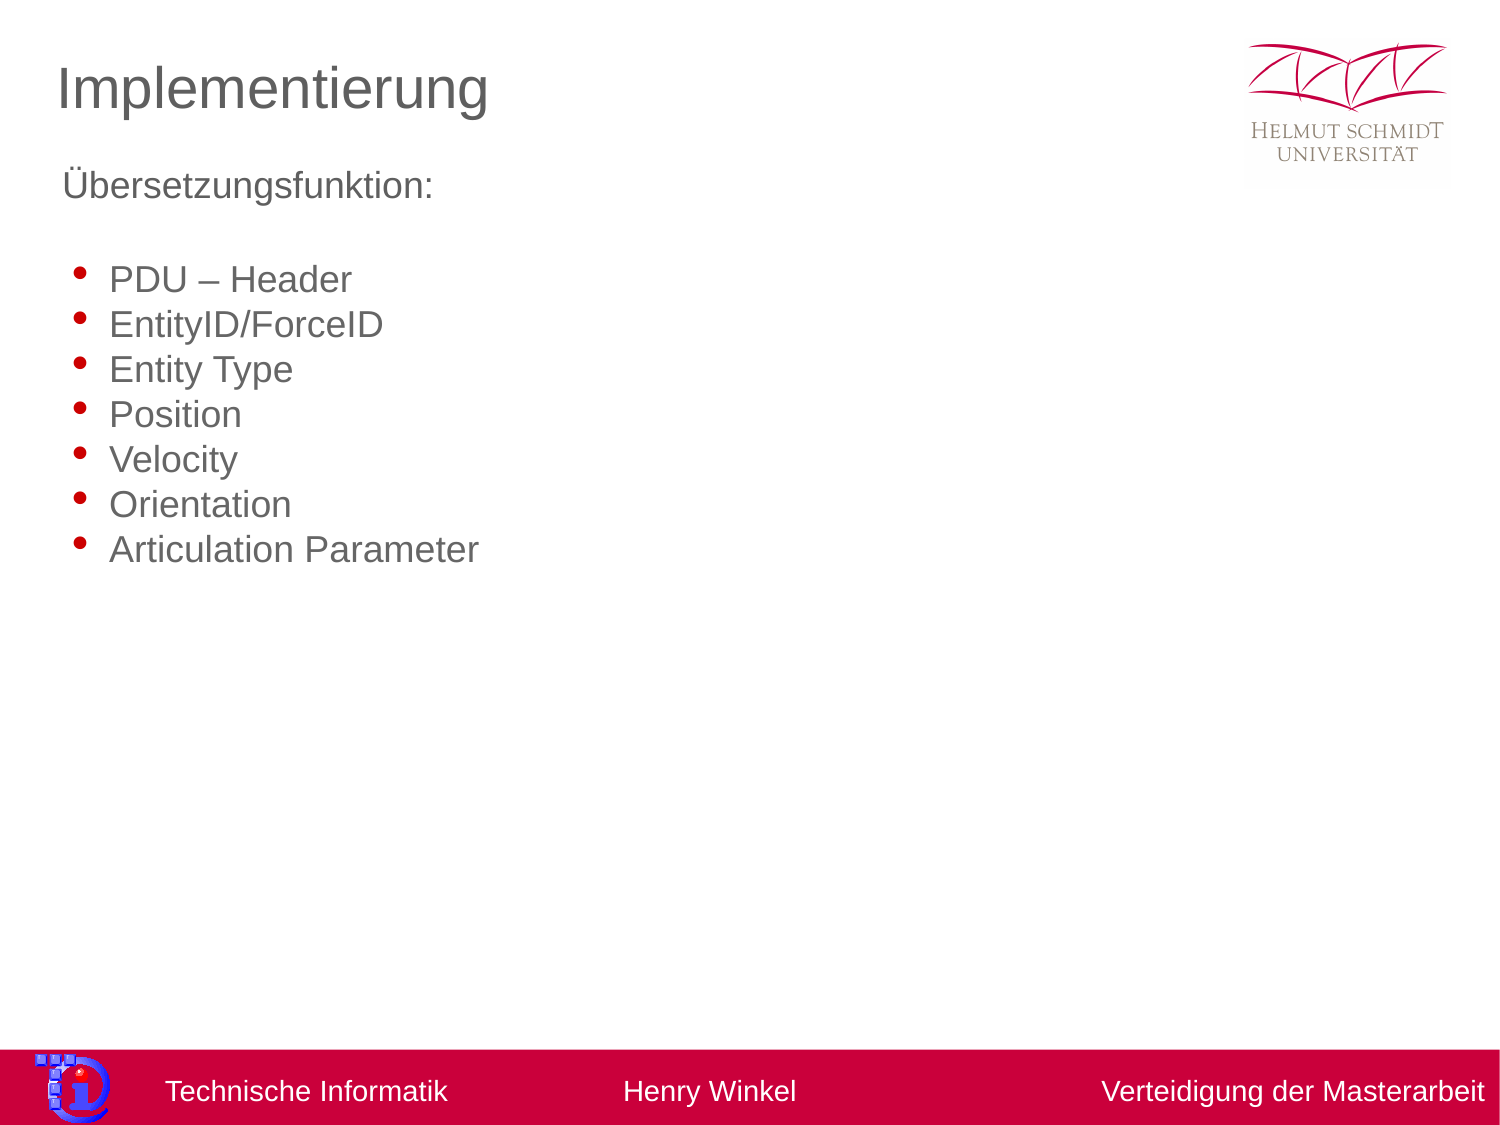

Implementierung
Übersetzungsfunktion:
PDU – Header
EntityID/ForceID
Entity Type
Position
Velocity
Orientation
Articulation Parameter